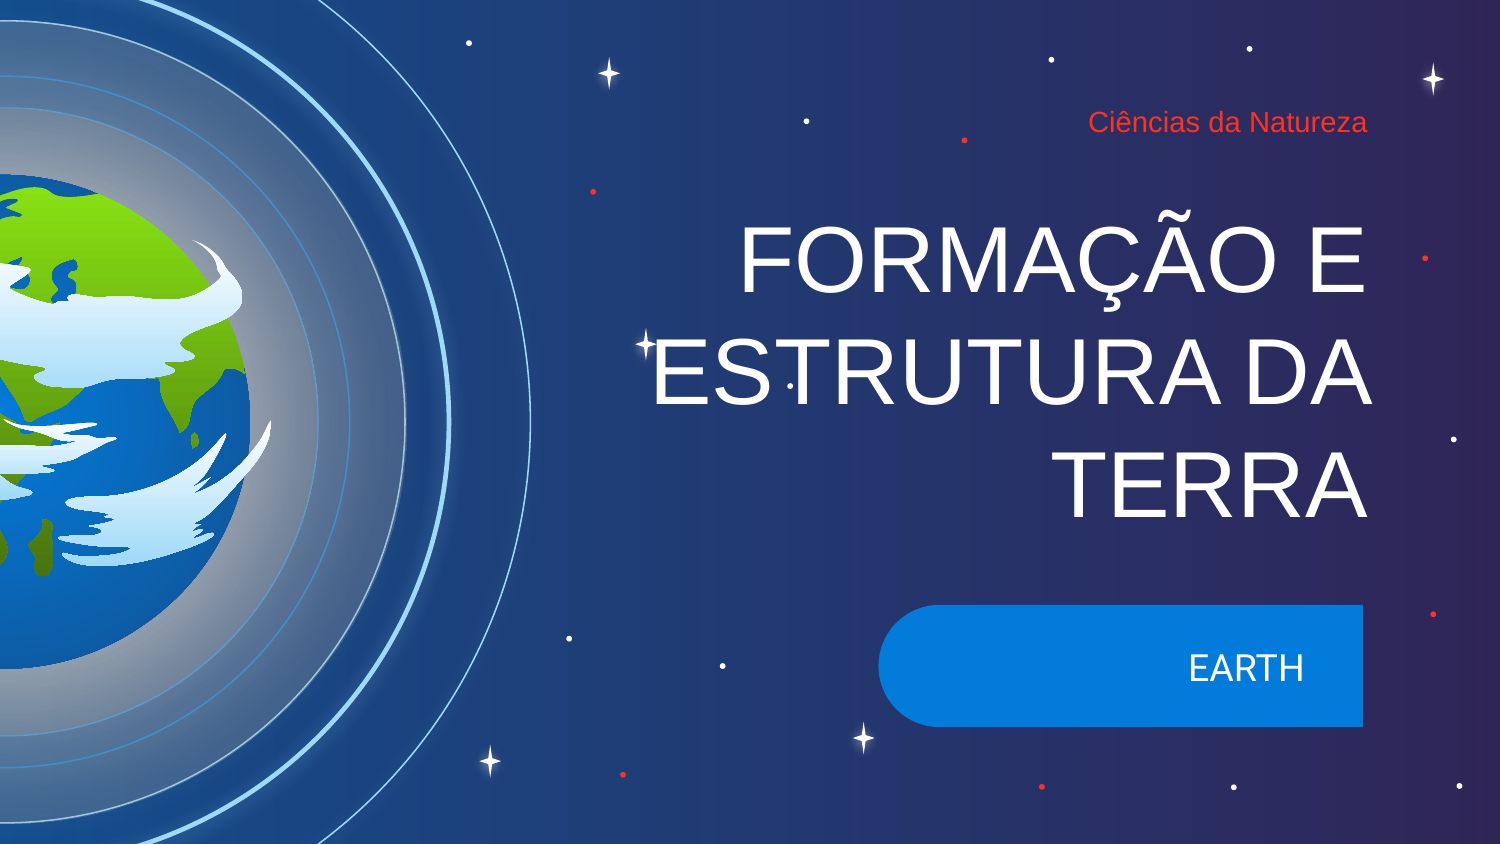

Ciências da Natureza

# FORMAÇÃO E ESTRUTURA DA TERRA

EARTH